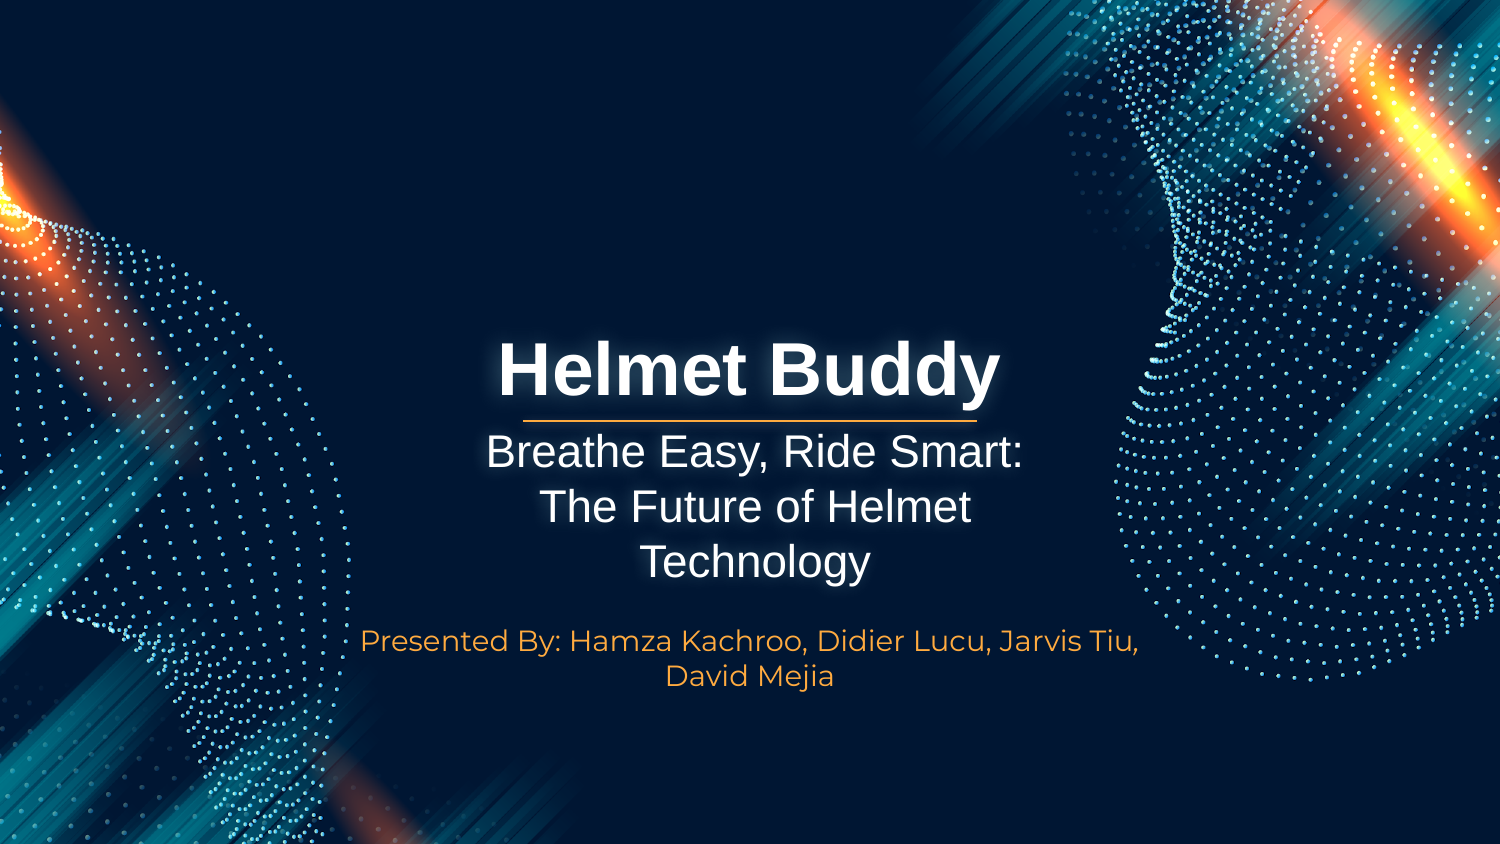

# Helmet Buddy
Breathe Easy, Ride Smart: The Future of Helmet Technology
Presented By: Hamza Kachroo, Didier Lucu, Jarvis Tiu, David Mejia